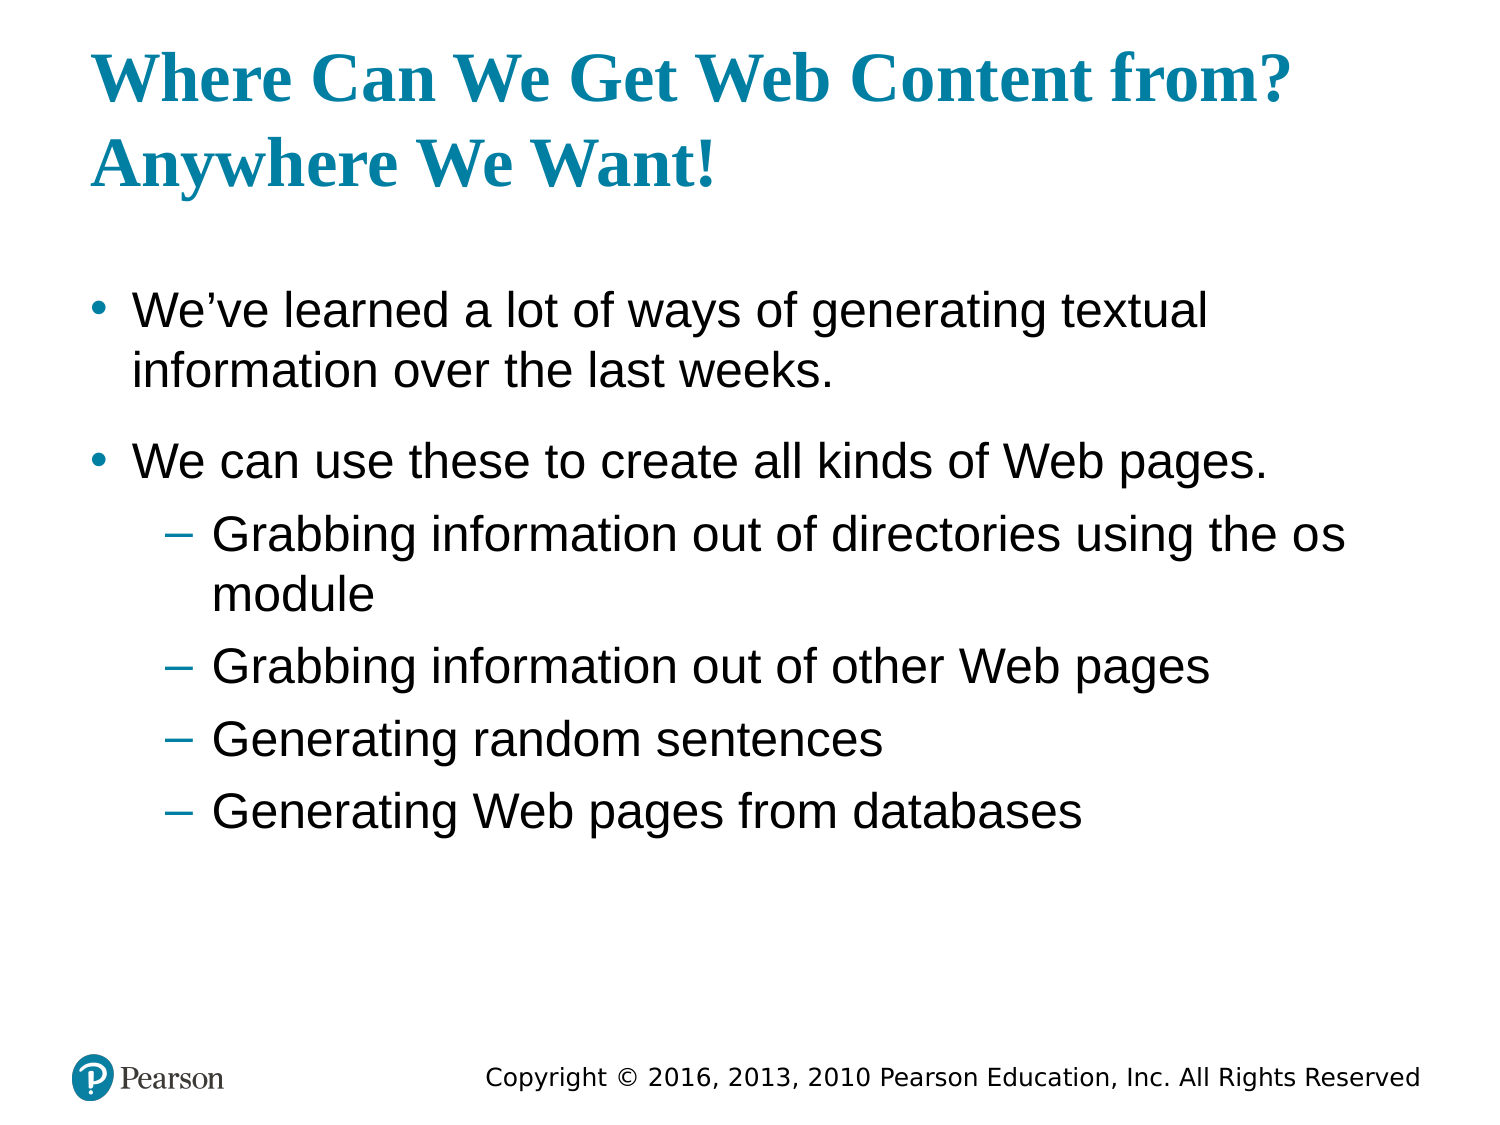

# Where Can We Get Web Content from? Anywhere We Want!
We’ve learned a lot of ways of generating textual information over the last weeks.
We can use these to create all kinds of Web pages.
Grabbing information out of directories using the o s module
Grabbing information out of other Web pages
Generating random sentences
Generating Web pages from databases